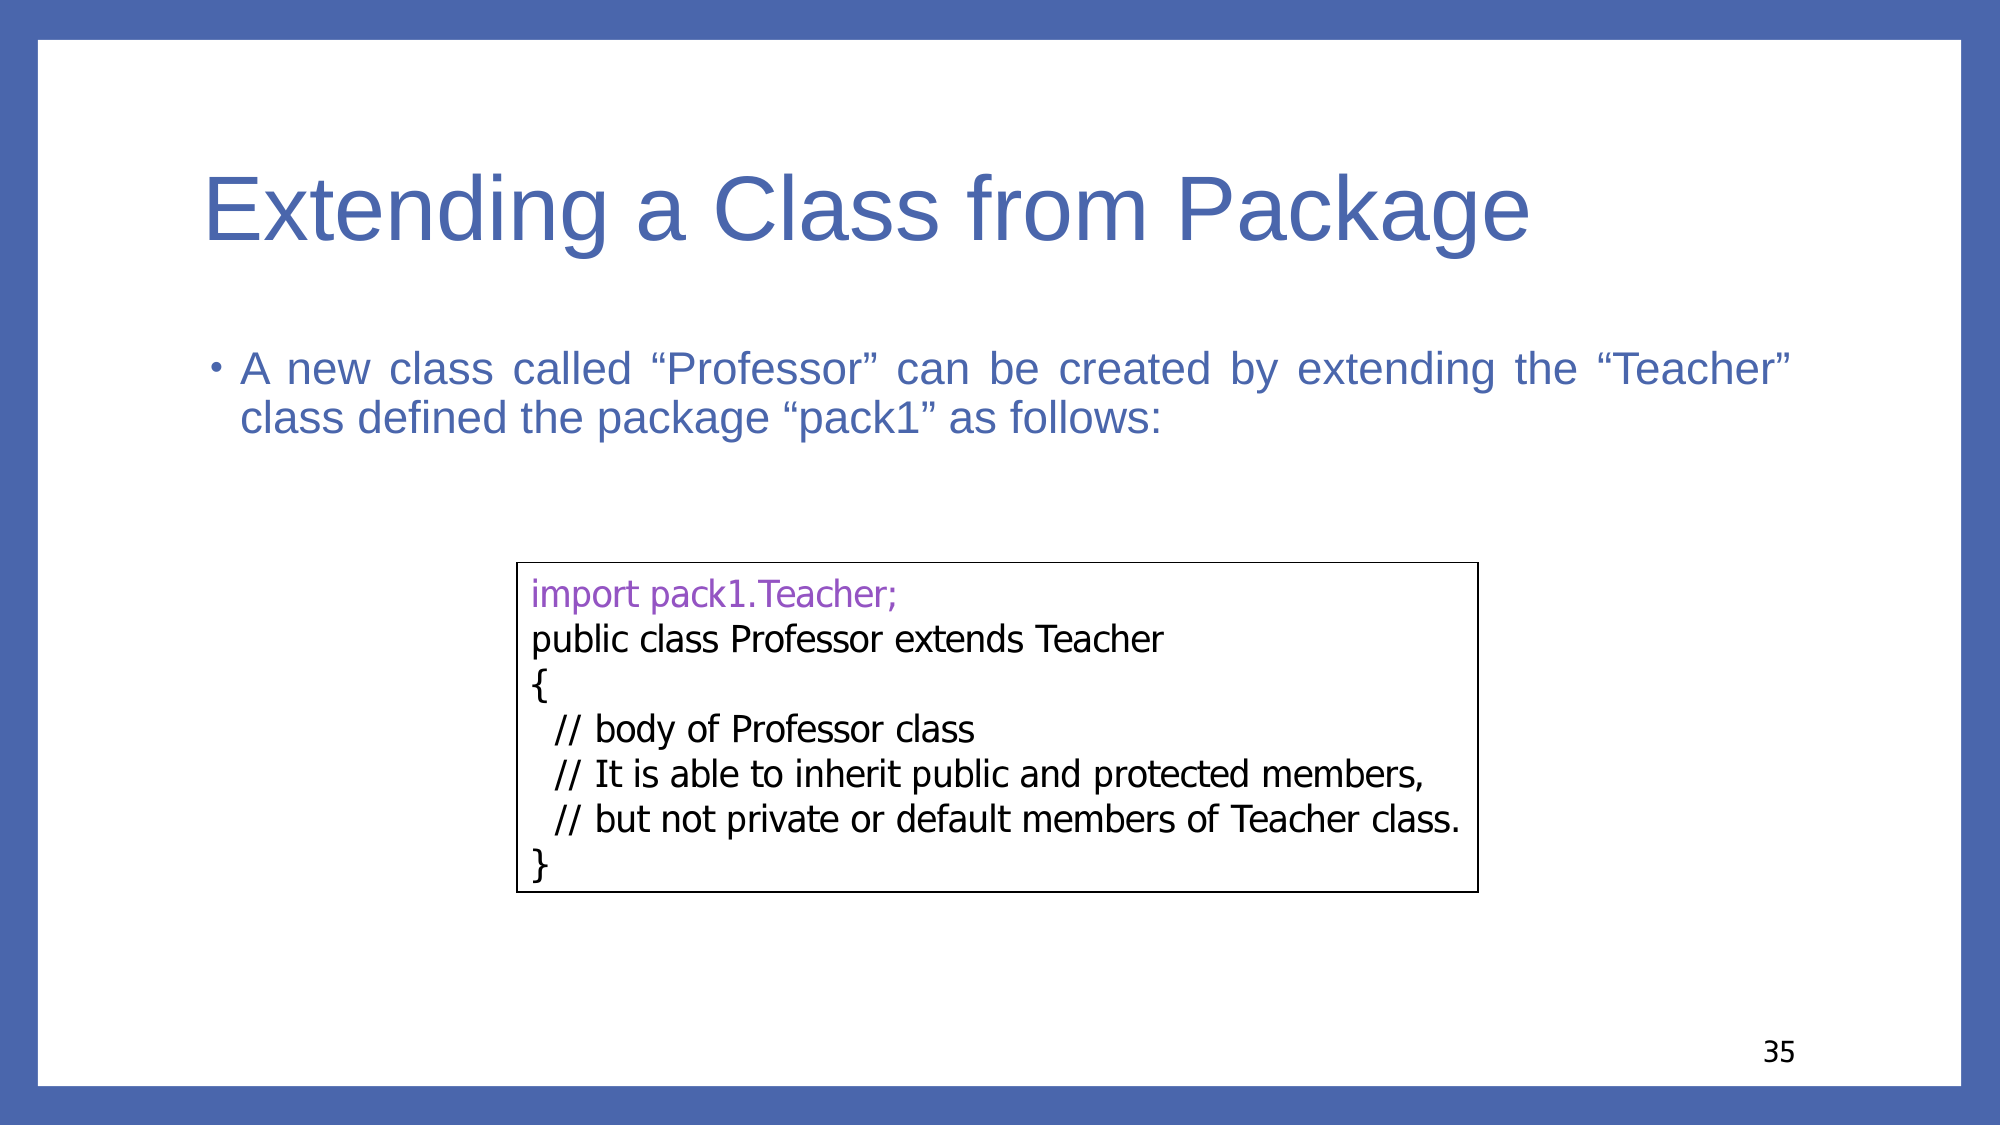

# Extending a Class from Package
A new class called “Professor” can be created by extending the “Teacher” class defined the package “pack1” as follows:
import pack1.Teacher;
public class Professor extends Teacher
{
  // body of Professor class
  // It is able to inherit public and protected members,
  // but not private or default members of Teacher class.
}
35